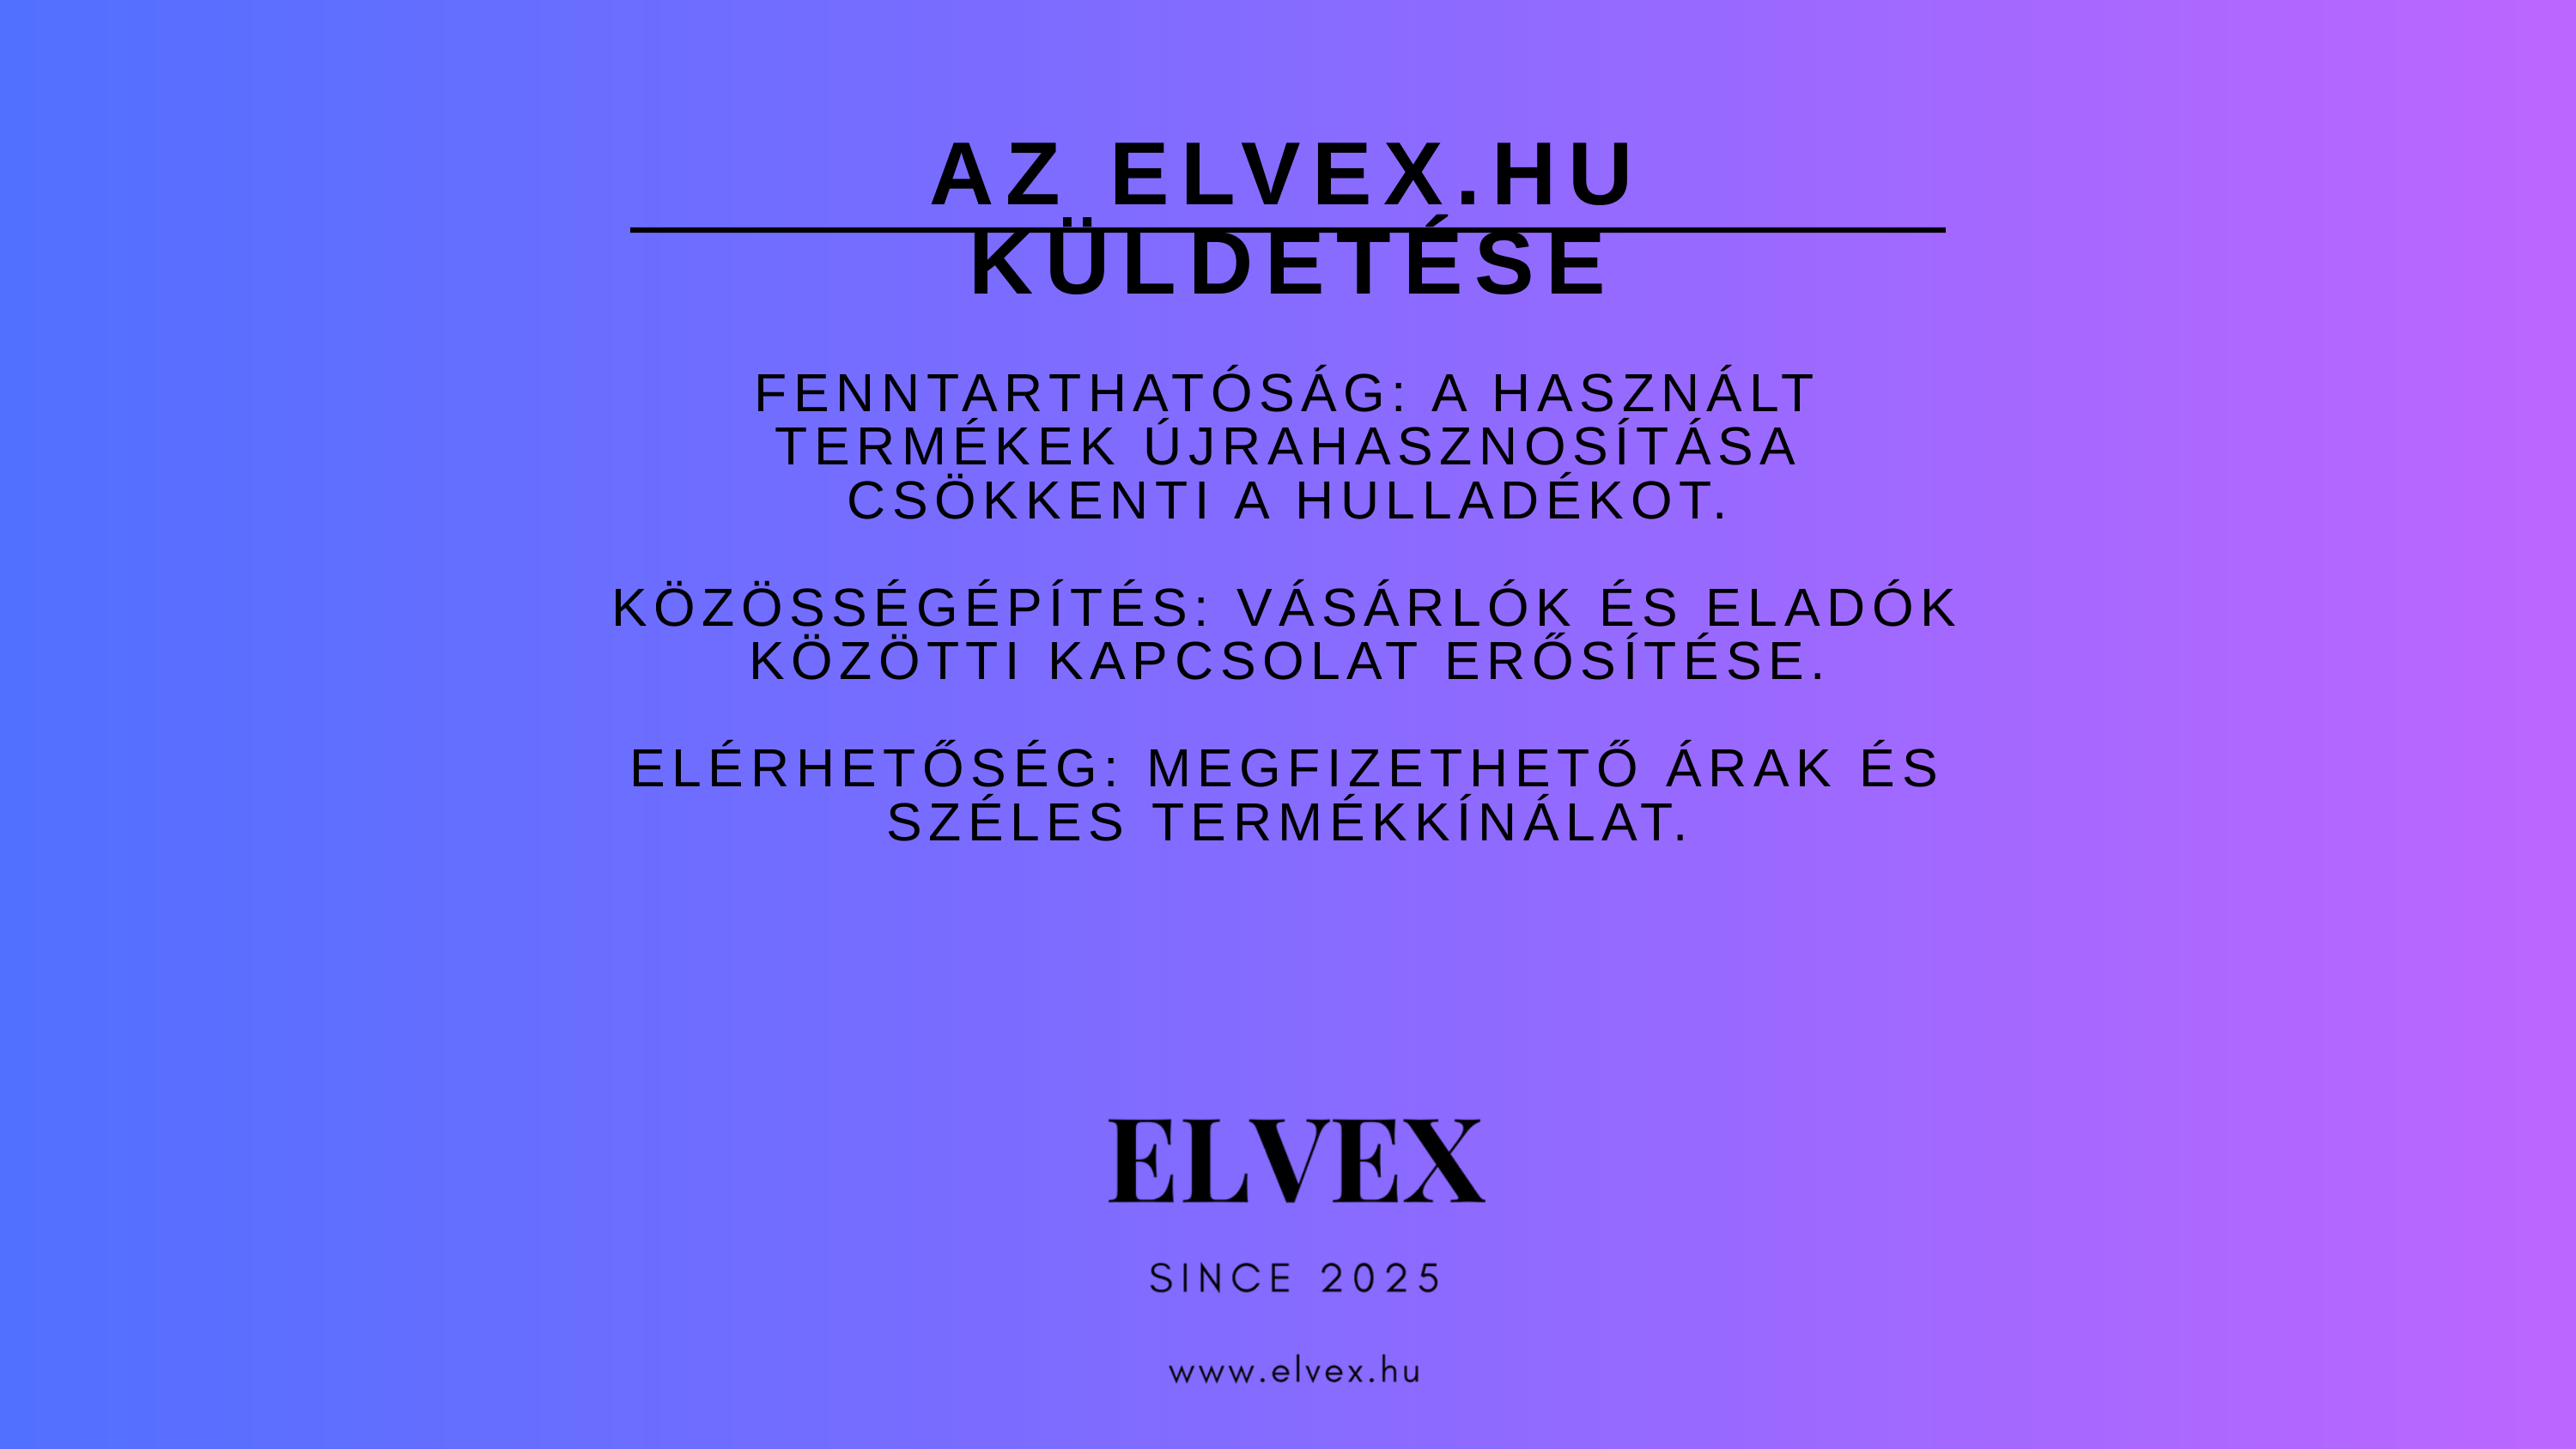

AZ ELVEX.HU KÜLDETÉSE

FENNTARTHATÓSÁG: A HASZNÁLT TERMÉKEK ÚJRAHASZNOSÍTÁSA CSÖKKENTI A HULLADÉKOT.

KÖZÖSSÉGÉPÍTÉS: VÁSÁRLÓK ÉS ELADÓK KÖZÖTTI KAPCSOLAT ERŐSÍTÉSE.

ELÉRHETŐSÉG: MEGFIZETHETŐ ÁRAK ÉS SZÉLES TERMÉKKÍNÁLAT.